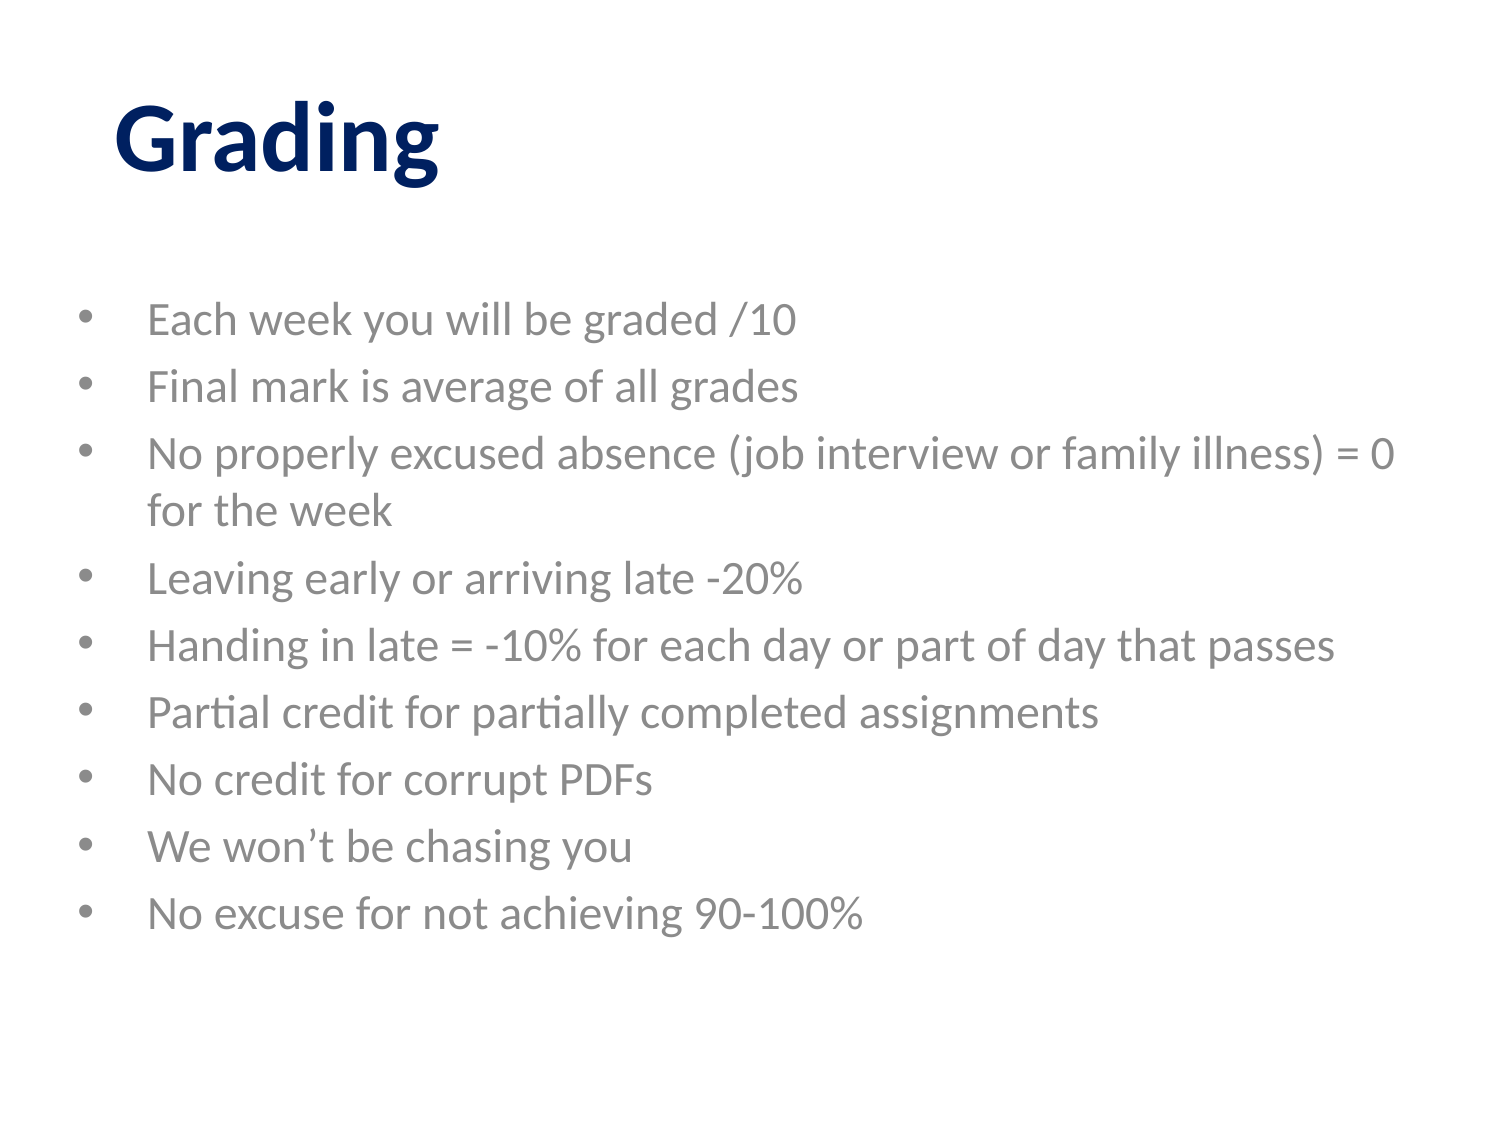

Grading

Each week you will be graded /10
Final mark is average of all grades
No properly excused absence (job interview or family illness) = 0 for the week
Leaving early or arriving late -20%
Handing in late = -10% for each day or part of day that passes
Partial credit for partially completed assignments
No credit for corrupt PDFs
We won’t be chasing you
No excuse for not achieving 90-100%